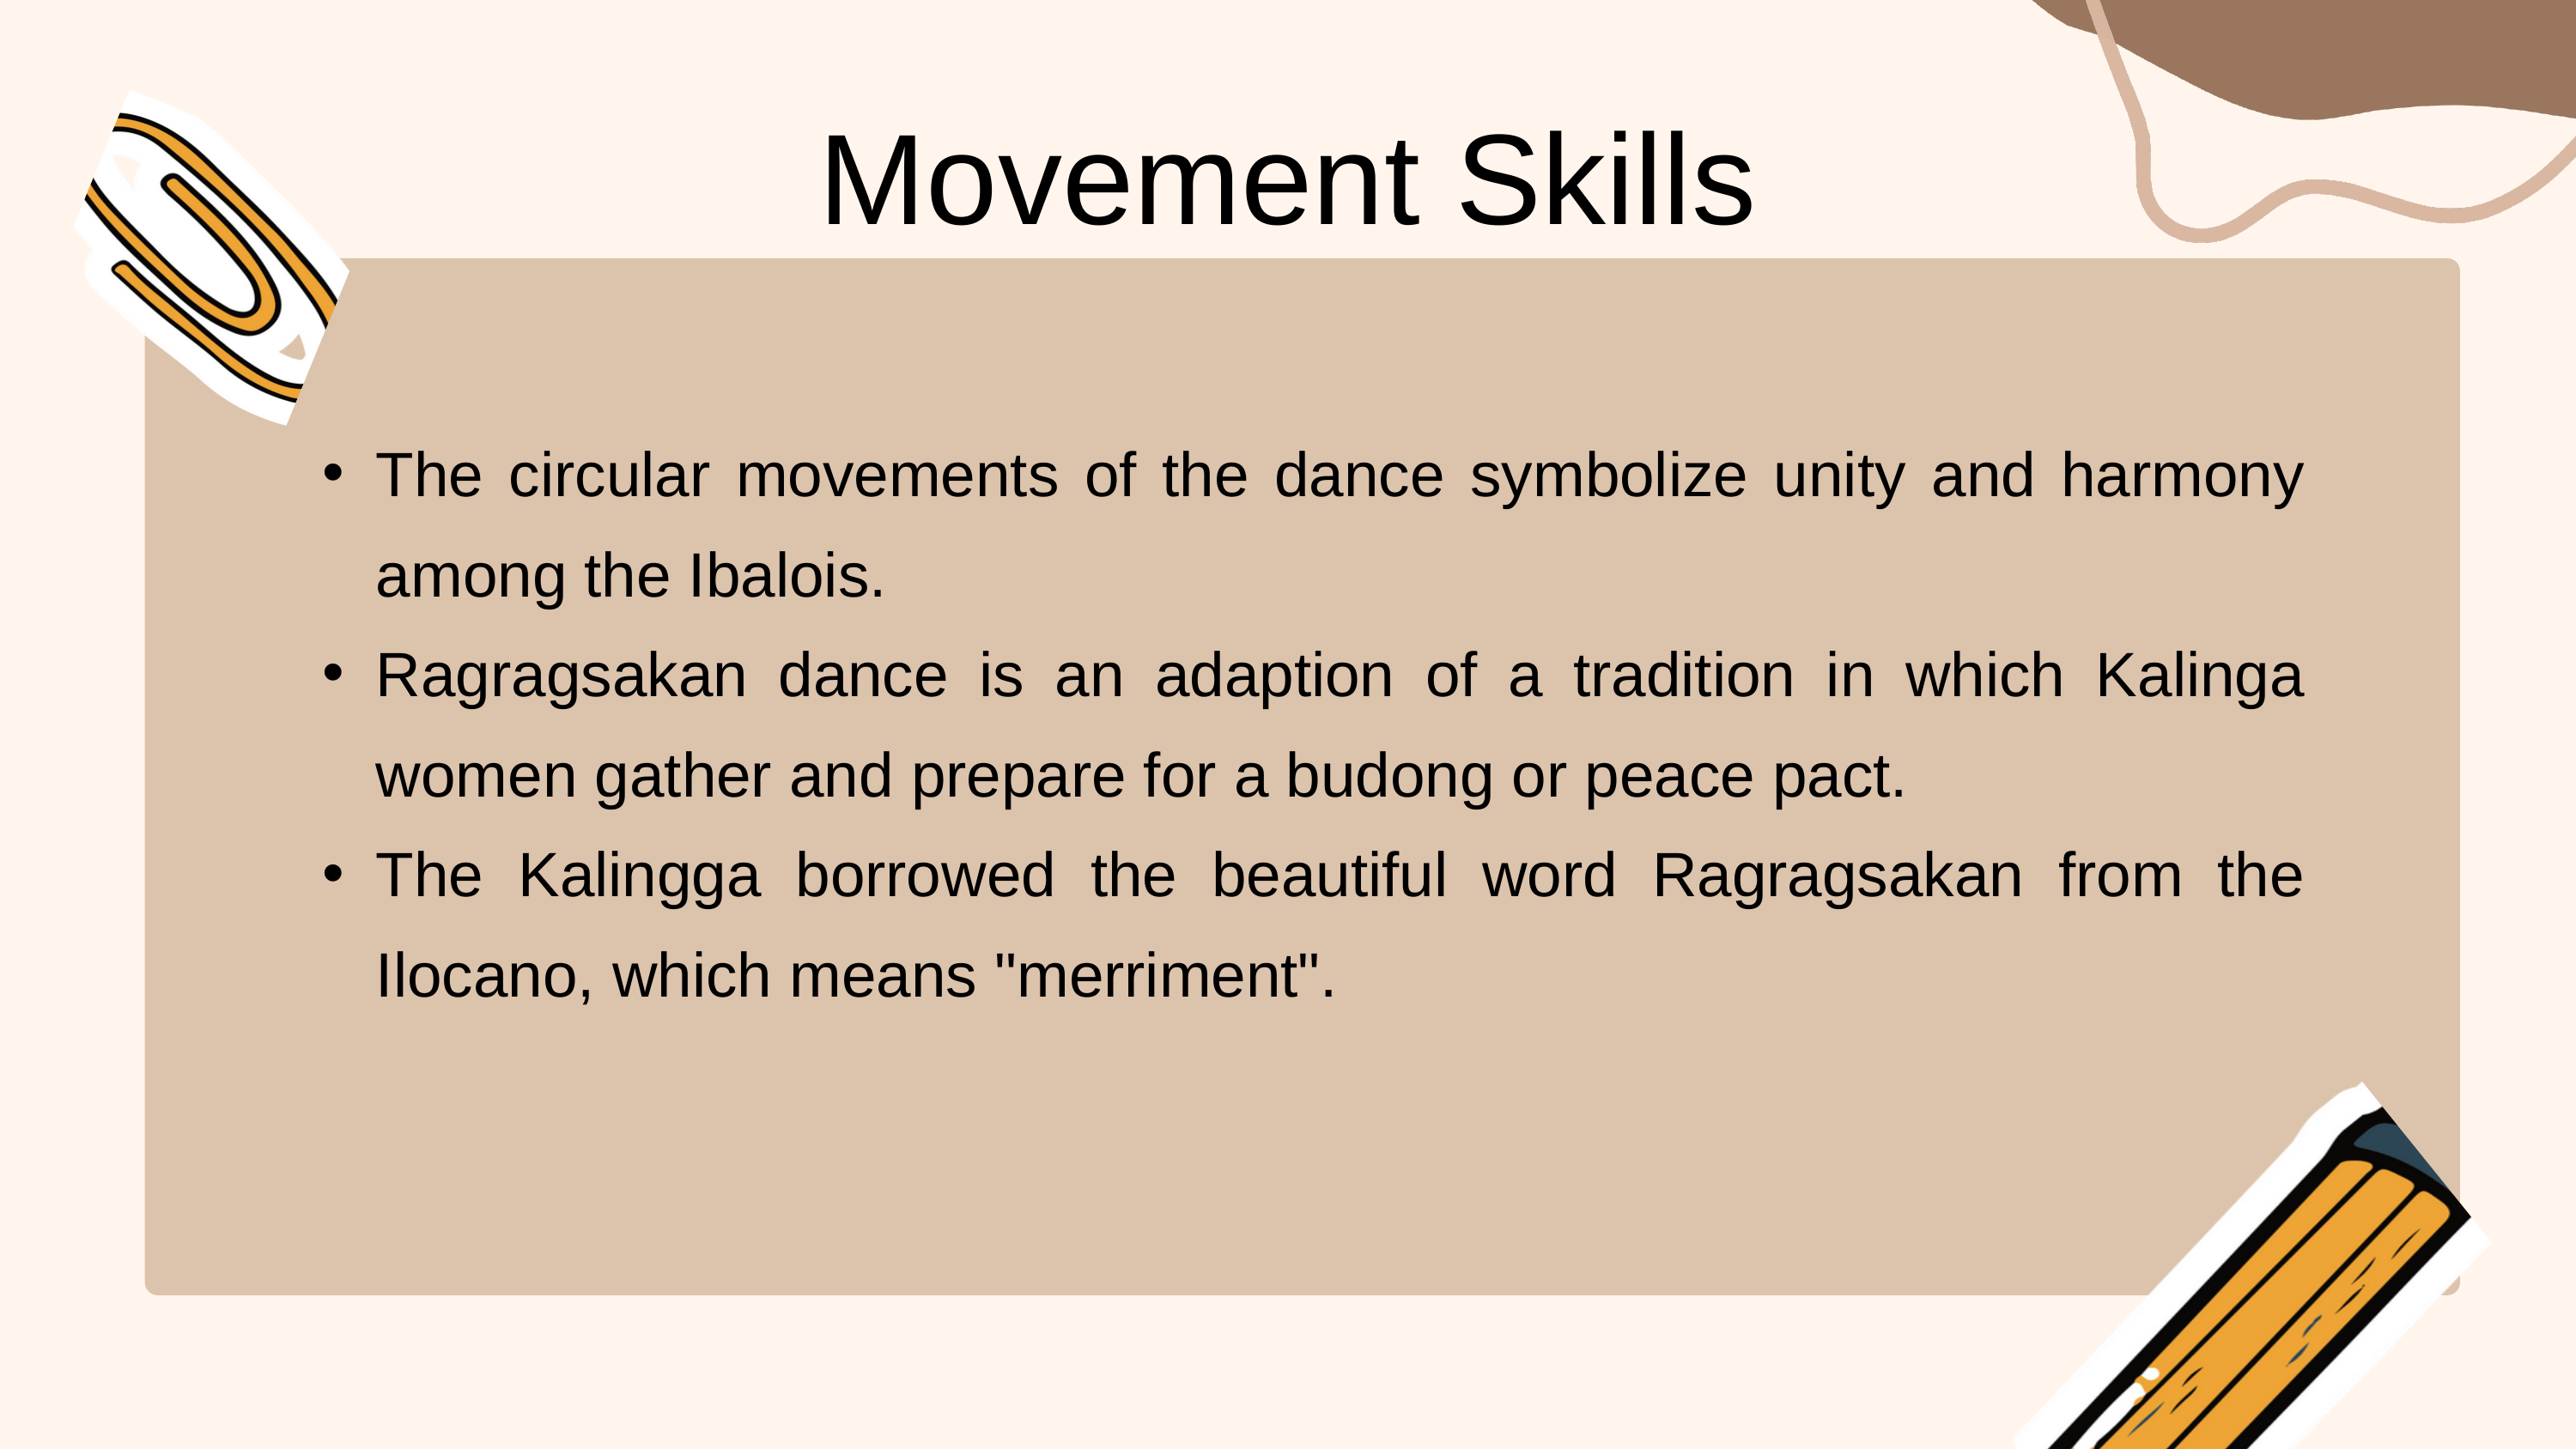

Movement Skills

The circular movements of the dance symbolize unity and harmony among the Ibalois.
Ragragsakan dance is an adaption of a tradition in which Kalinga women gather and prepare for a budong or peace pact.
The Kalingga borrowed the beautiful word Ragragsakan from the Ilocano, which means "merriment".